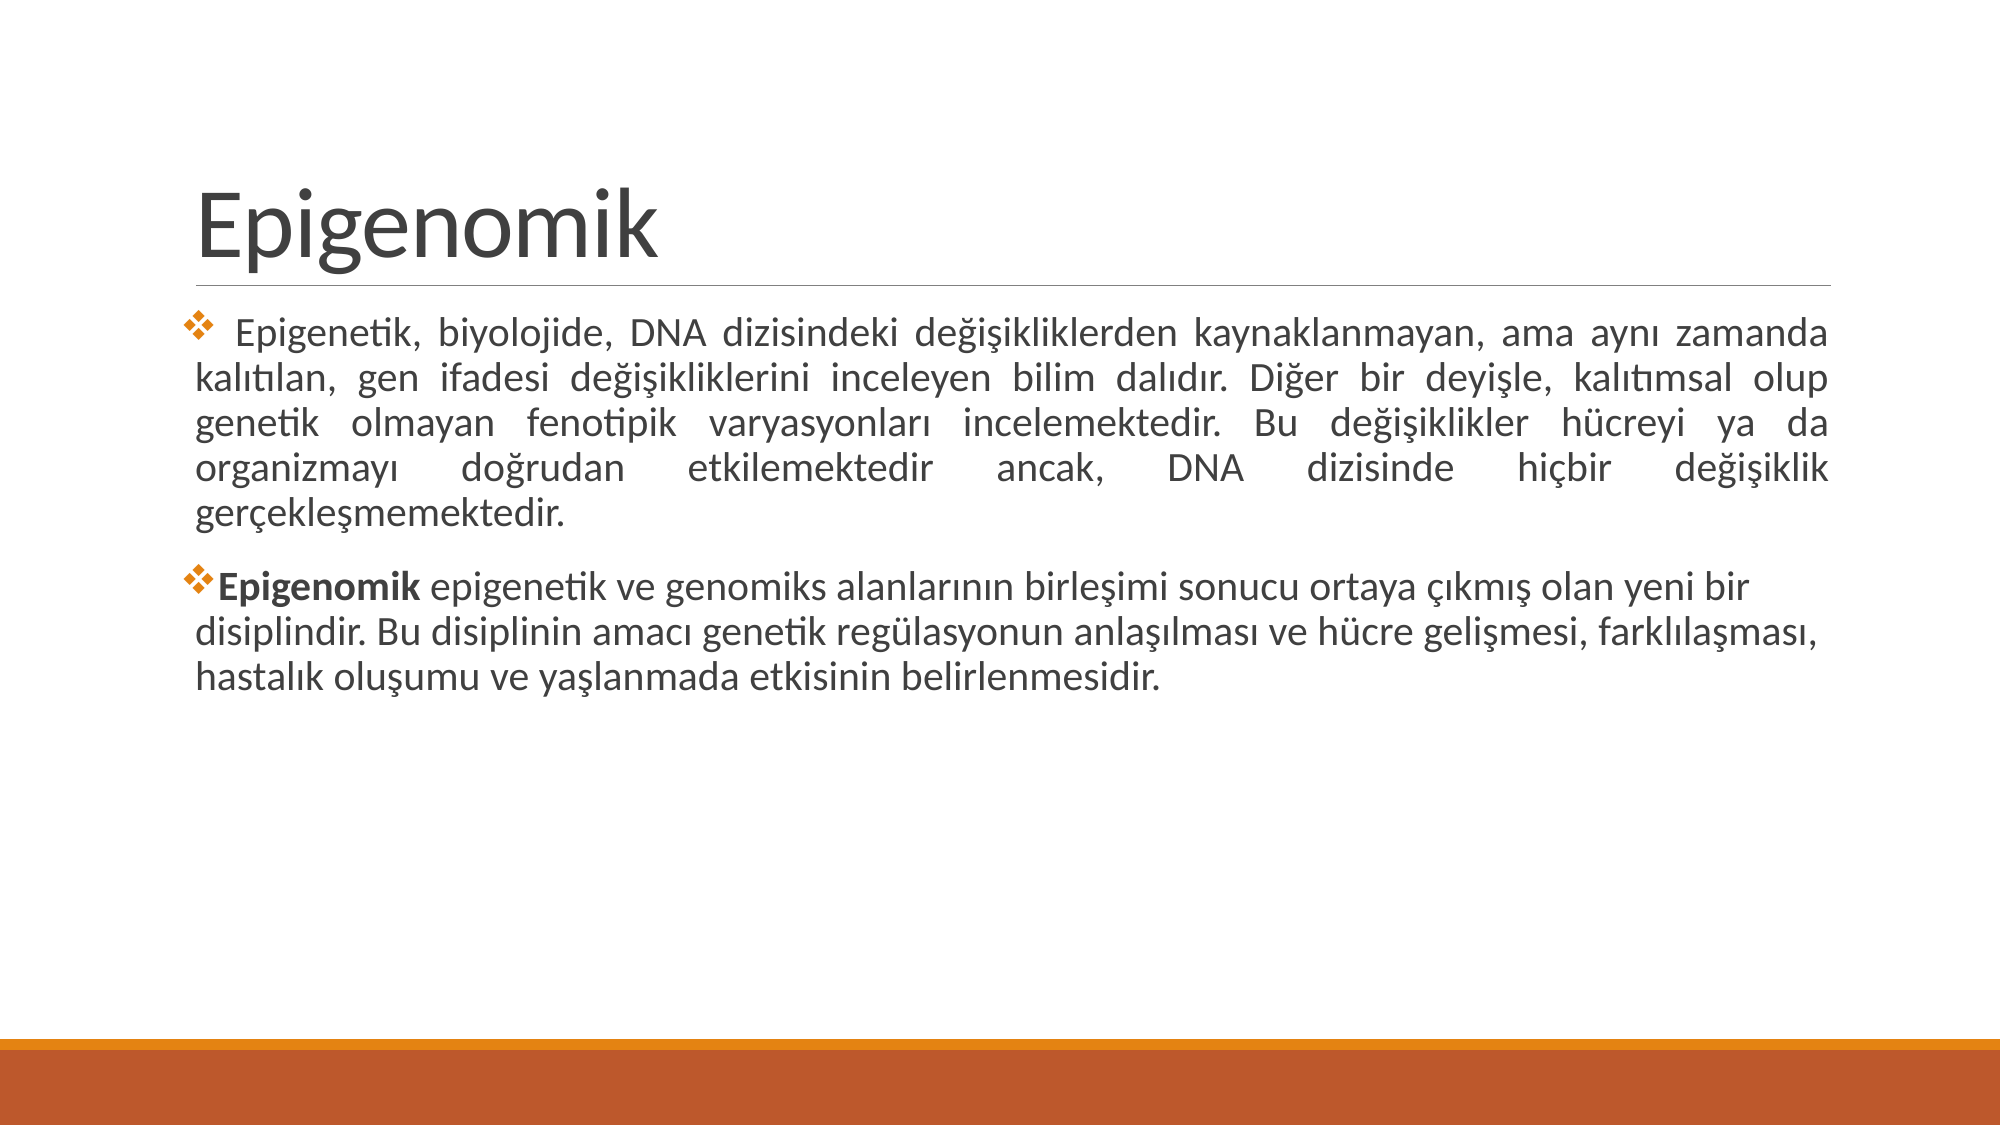

# Epigenomik
 ﻿Epigenetik, biyolojide, DNA dizisindeki değişikliklerden kaynaklanmayan, ama aynı zamanda kalıtılan, gen ifadesi değişikliklerini inceleyen bilim dalıdır. Diğer bir deyişle, kalıtımsal olup genetik olmayan fenotipik varyasyonları incelemektedir. Bu değişiklikler hücreyi ya da organizmayı doğrudan etkilemektedir ancak, DNA dizisinde hiçbir değişiklik gerçekleşmemektedir.
Epigenomik epigenetik ve genomiks alanlarının birleşimi sonucu ortaya çıkmış olan yeni bir disiplindir. Bu disiplinin amacı genetik regülasyonun anlaşılması ve hücre gelişmesi, farklılaşması, hastalık oluşumu ve yaşlanmada etkisinin belirlenmesidir.